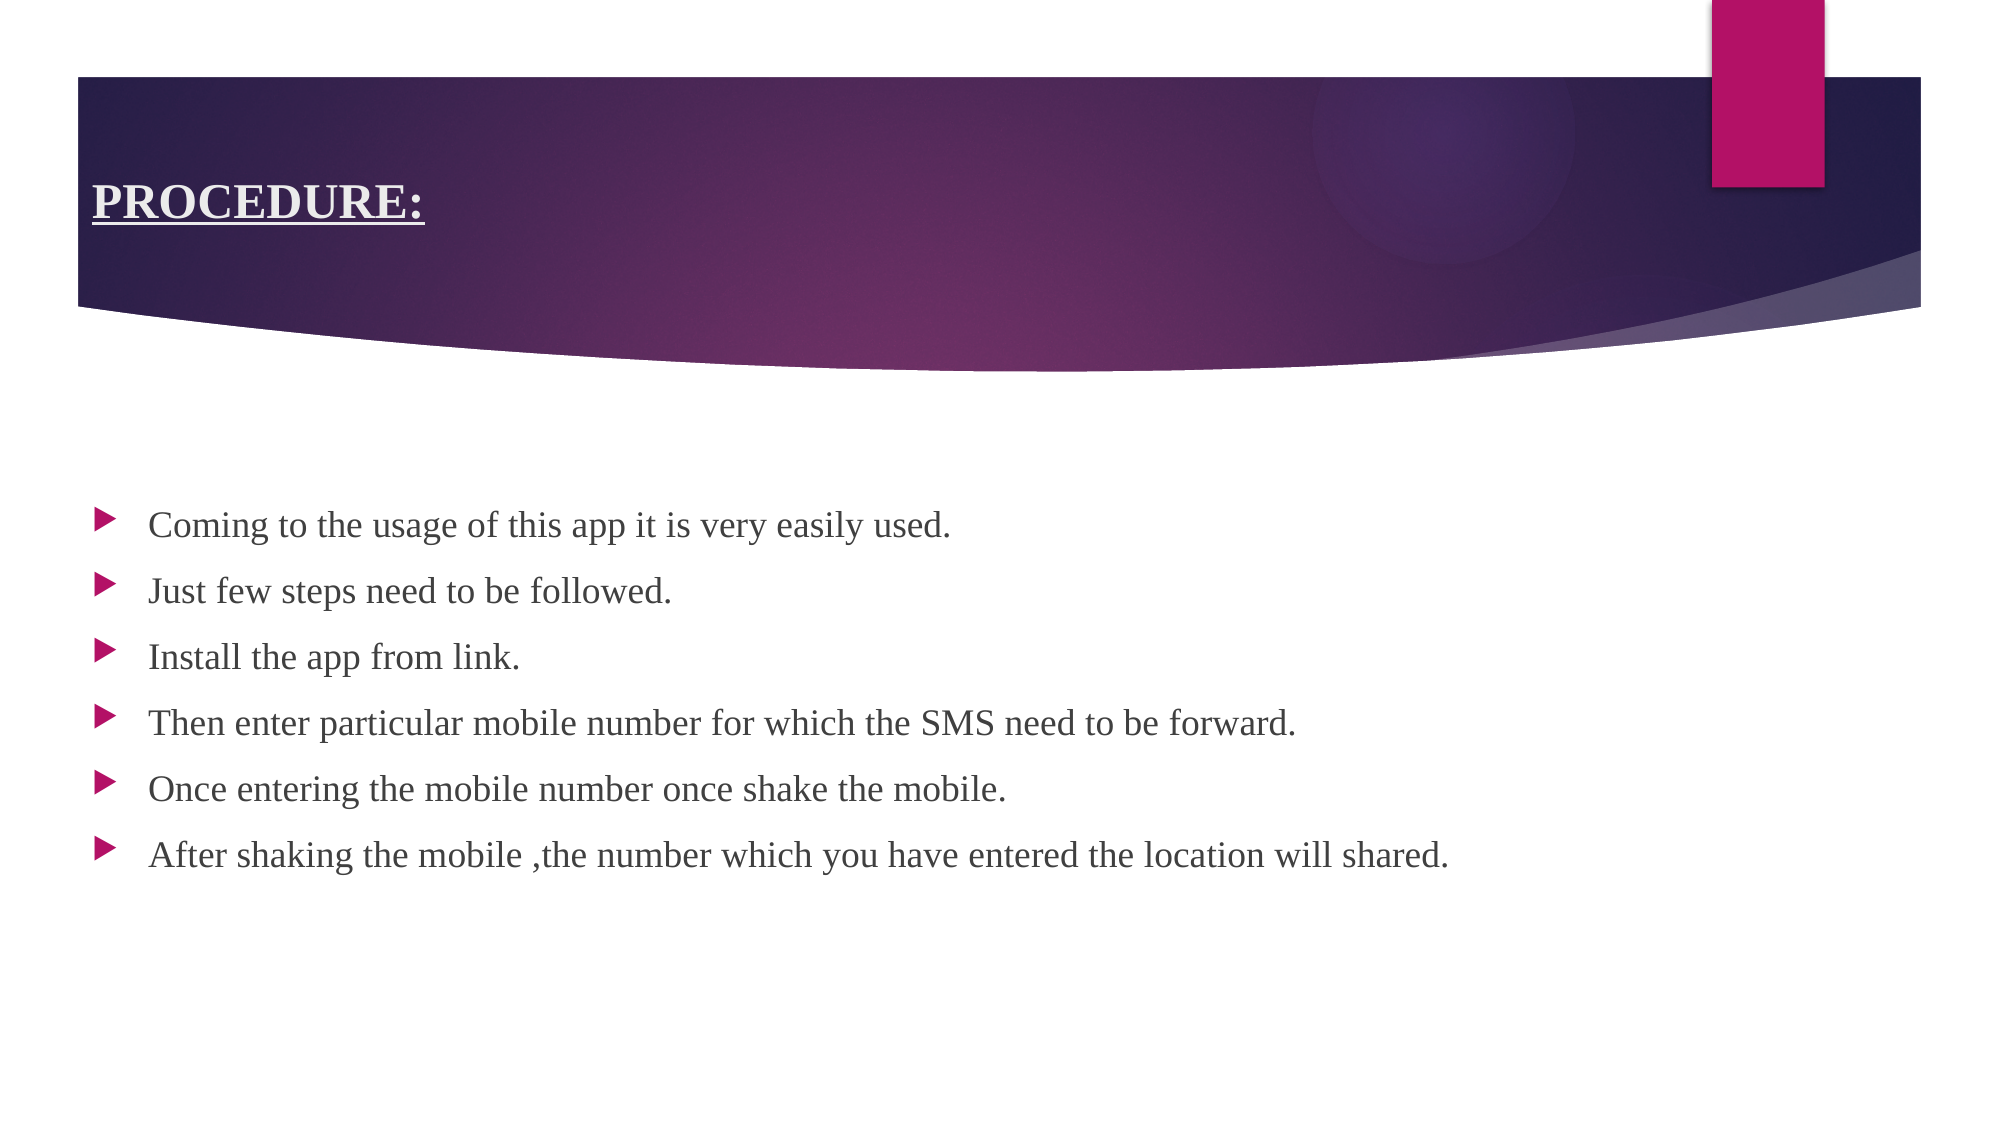

# PROCEDURE:
Coming to the usage of this app it is very easily used.
Just few steps need to be followed.
Install the app from link.
Then enter particular mobile number for which the SMS need to be forward.
Once entering the mobile number once shake the mobile.
After shaking the mobile ,the number which you have entered the location will shared.